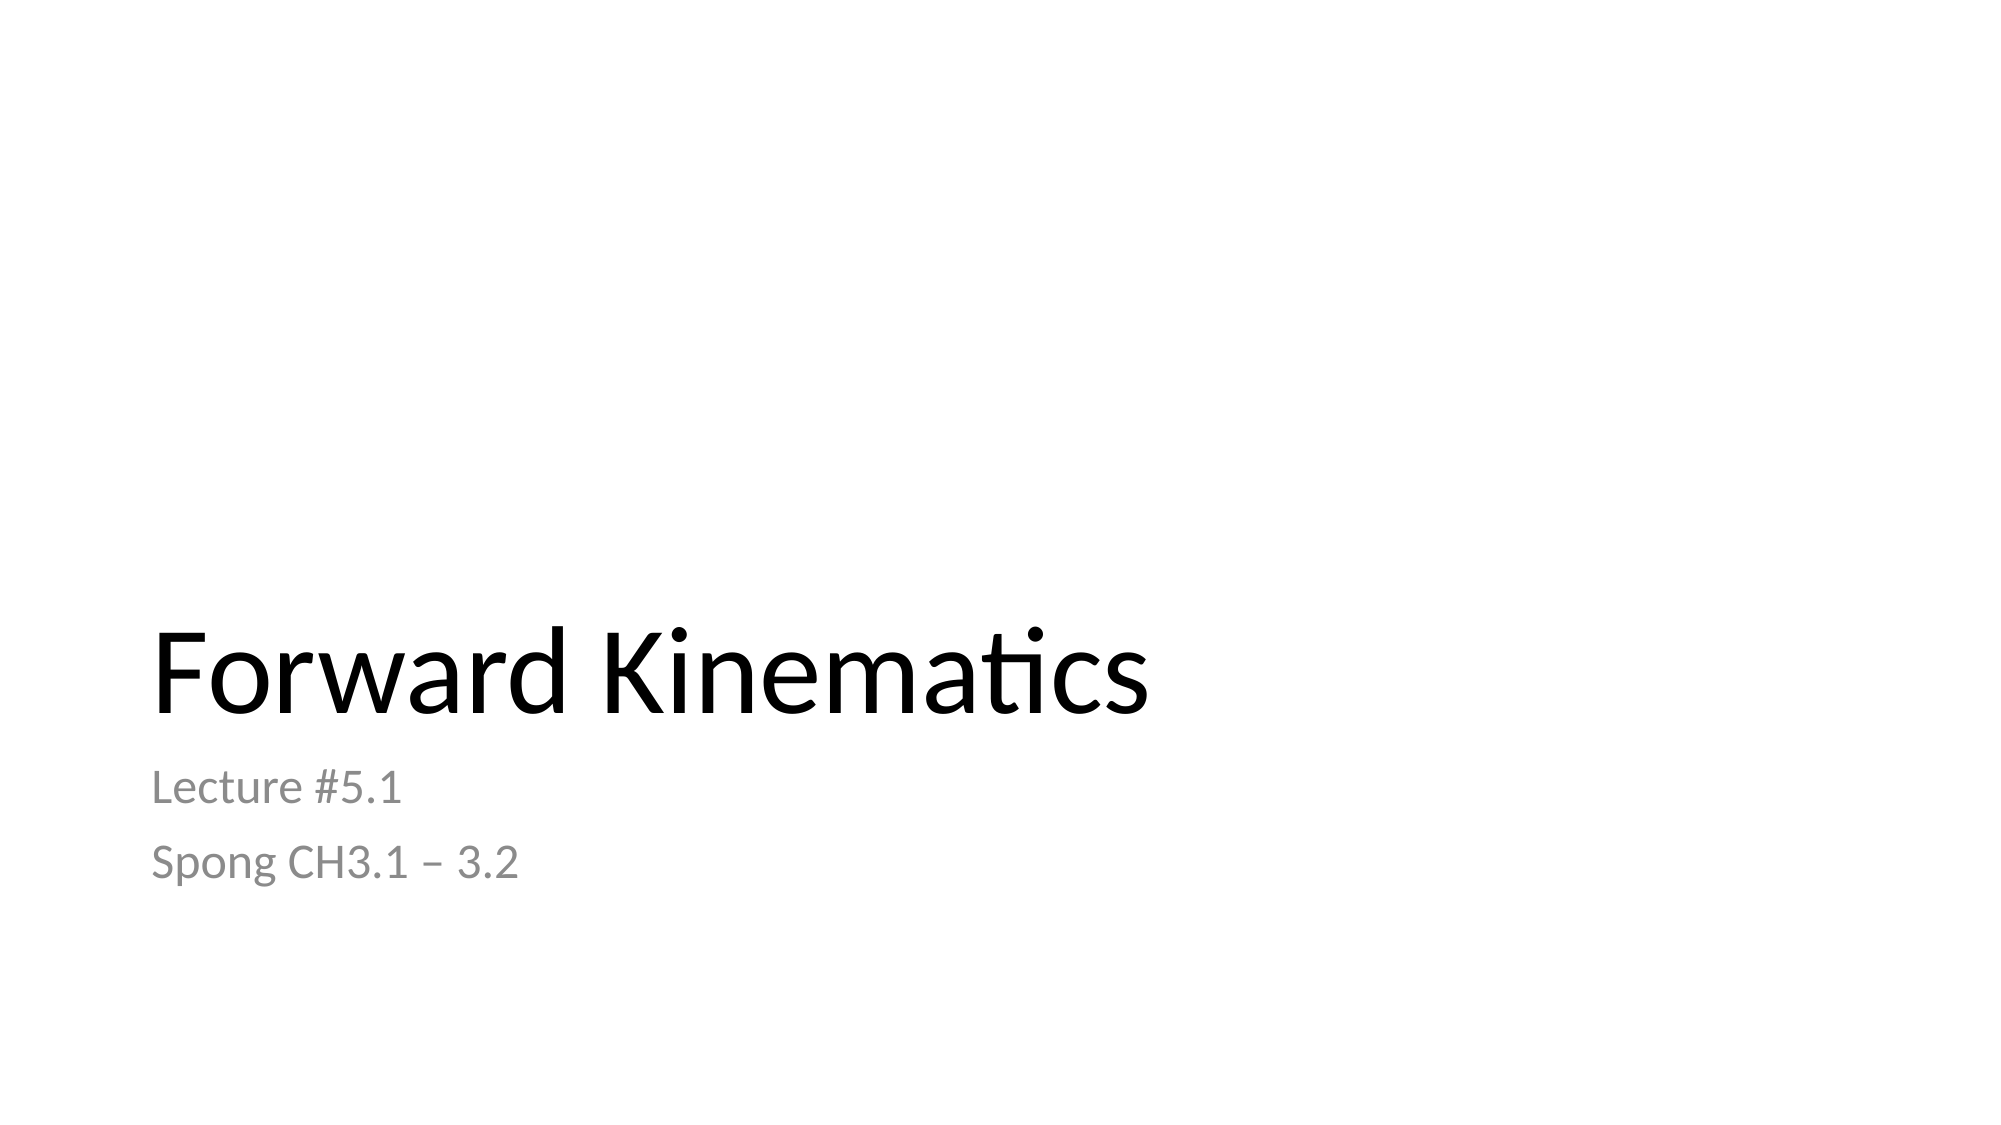

# Forward Kinematics
Lecture #5.1
Spong CH3.1 – 3.2